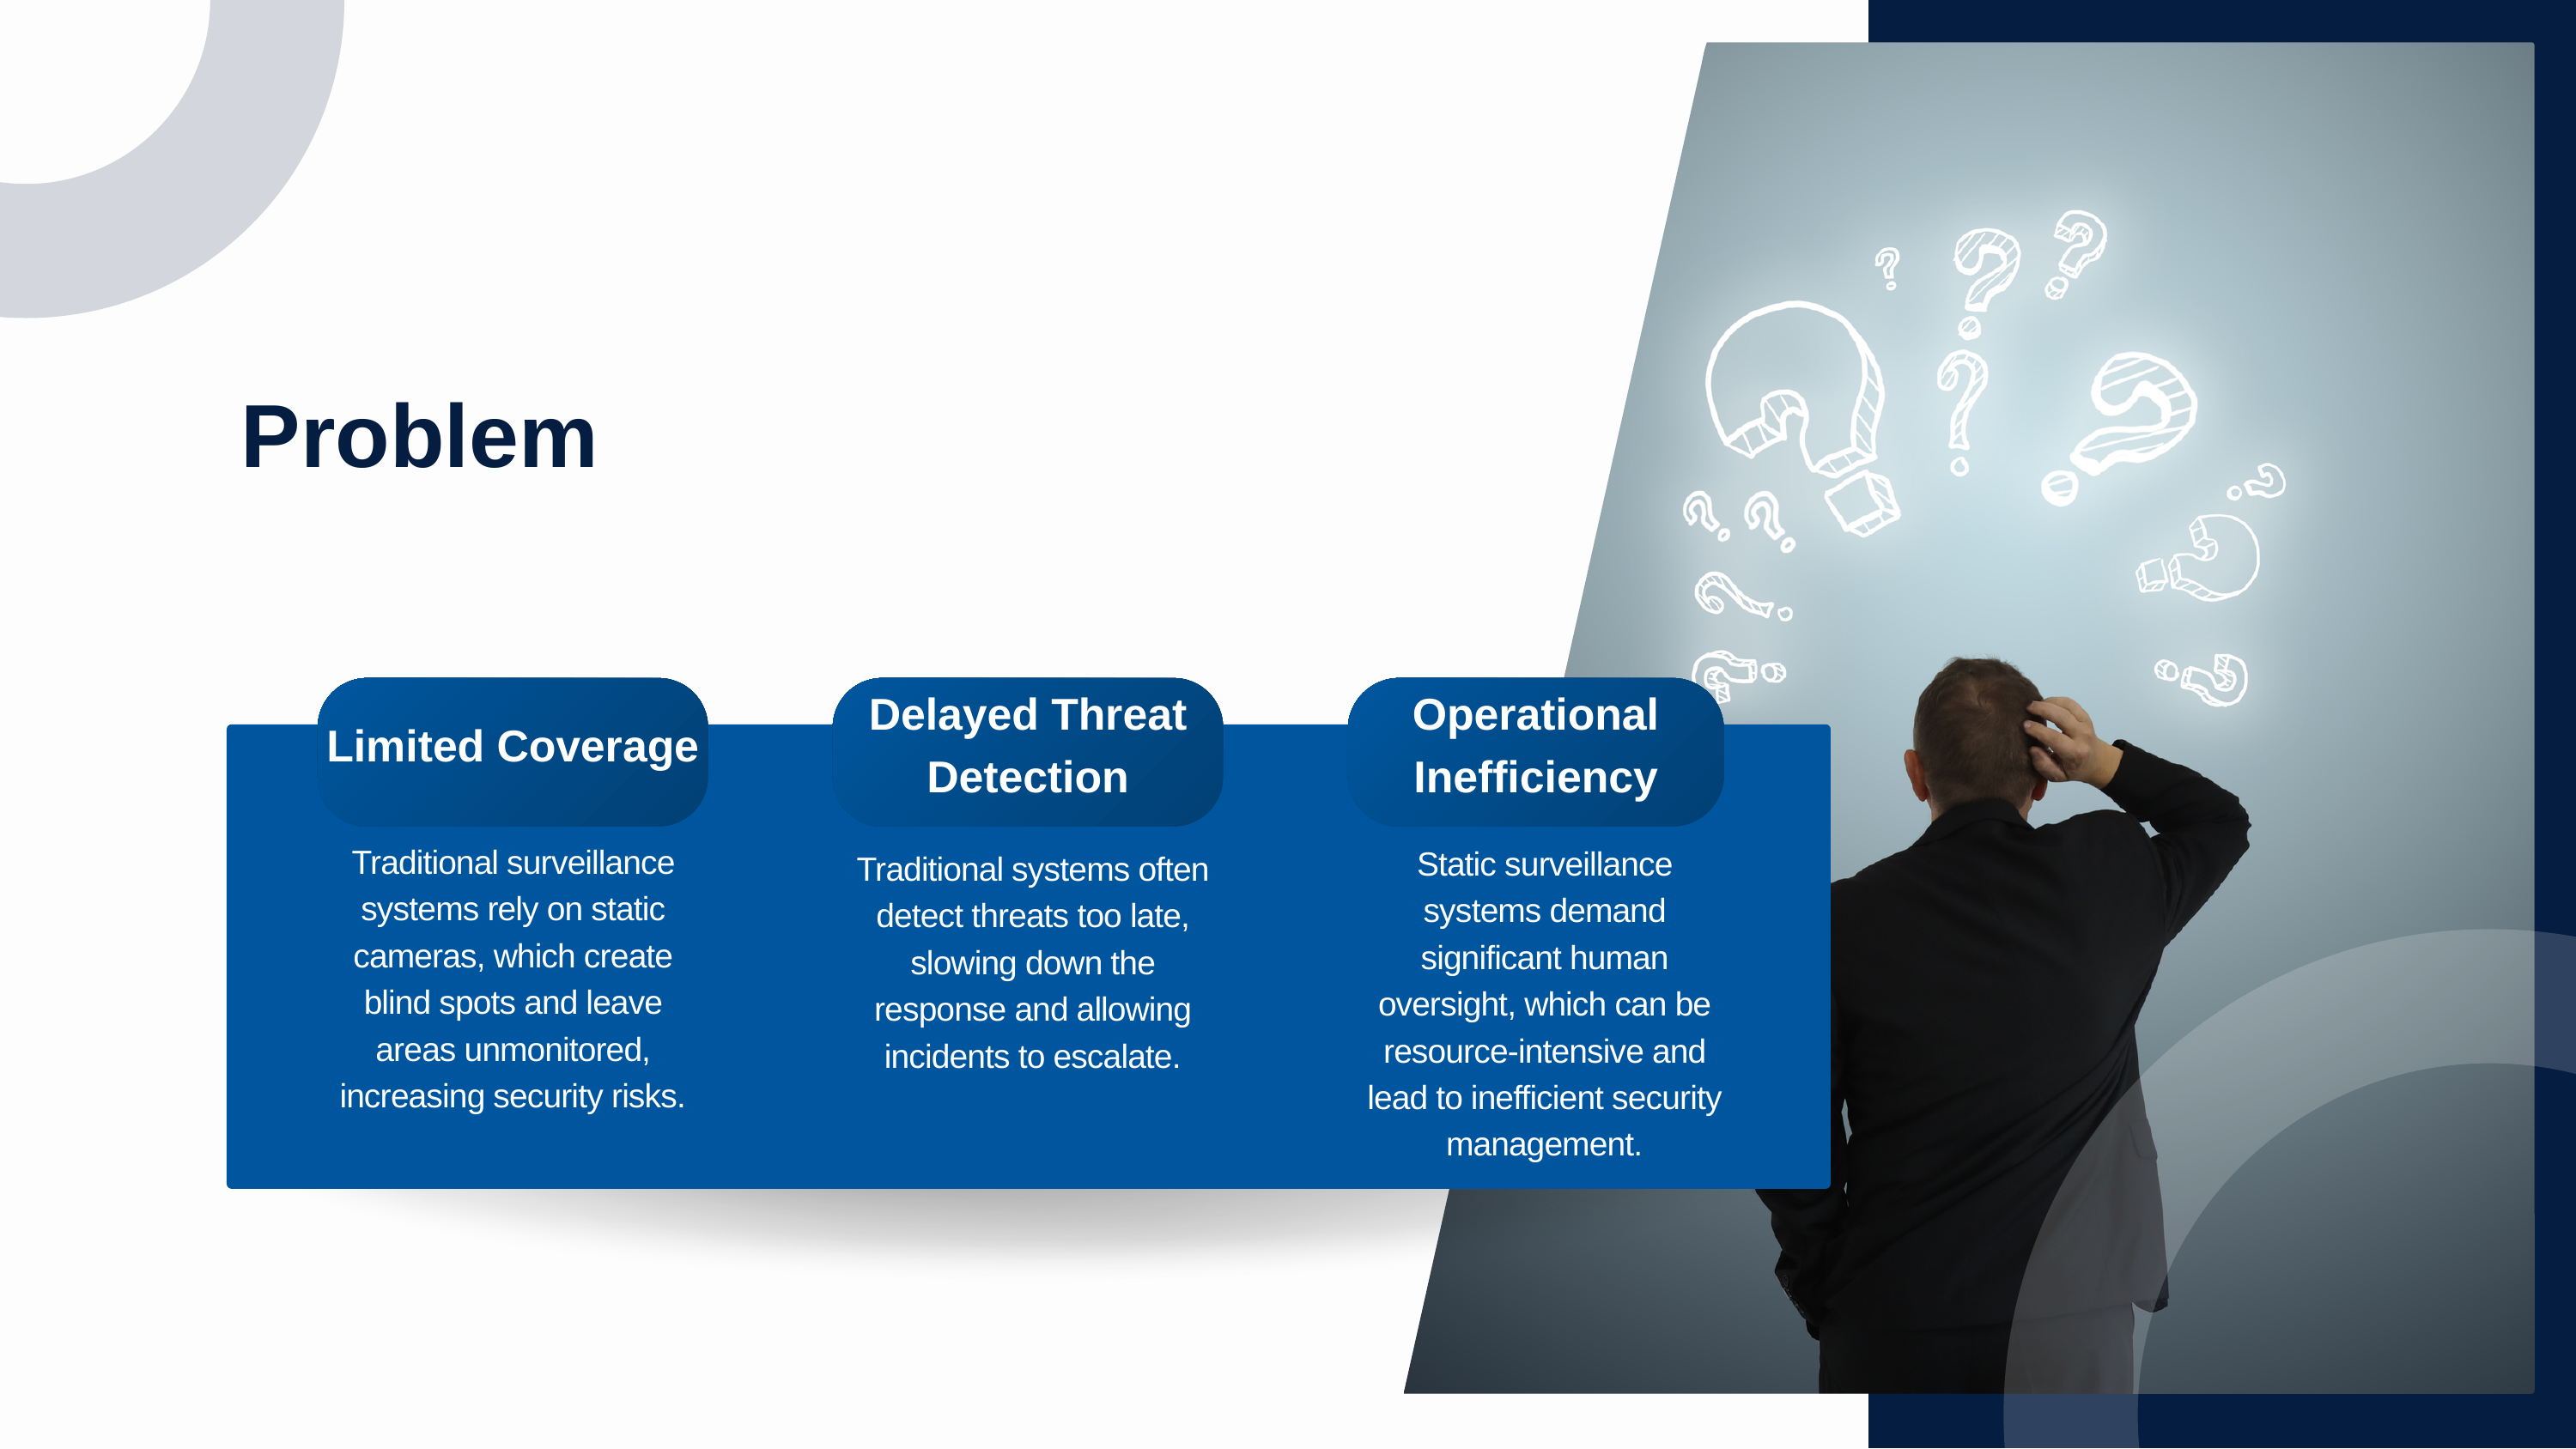

Problem

Limited Coverage

Delayed Threat Detection

Operational Inefficiency

Traditional surveillance systems rely on static cameras, which create blind spots and leave areas unmonitored, increasing security risks.
Static surveillance systems demand significant human oversight, which can be resource-intensive and lead to inefficient security management.
Traditional systems often detect threats too late, slowing down the response and allowing incidents to escalate.